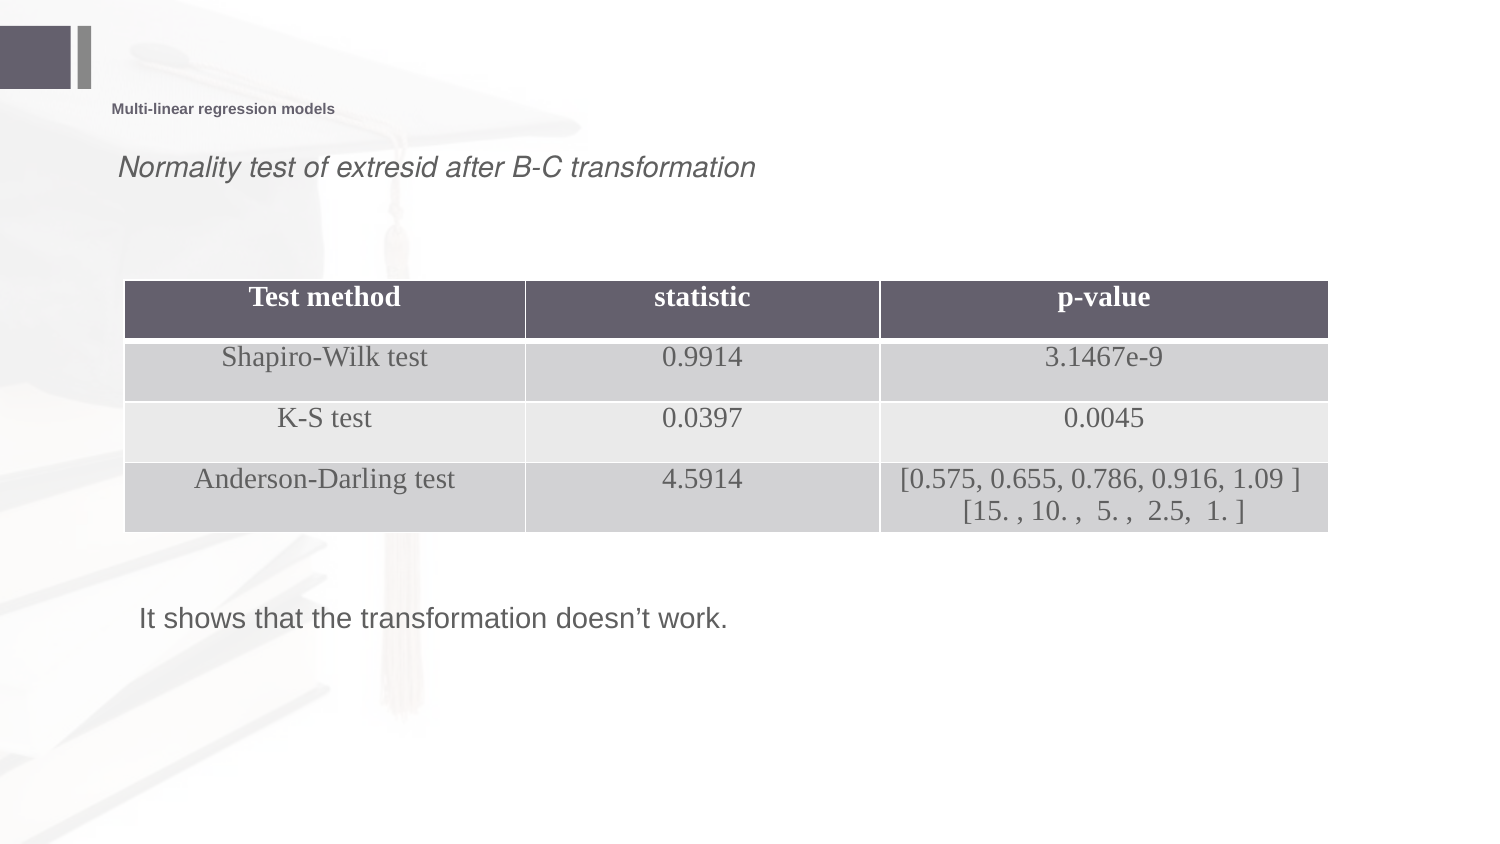

# Multi-linear regression models

Normality test of extresid after B-C transformation
| Test method | statistic | p-value |
| --- | --- | --- |
| Shapiro-Wilk test | 0.9914 | 3.1467e-9 |
| K-S test | 0.0397 | 0.0045 |
| Anderson-Darling test | 4.5914 | [0.575, 0.655, 0.786, 0.916, 1.09 ] [15. , 10. , 5. , 2.5, 1. ] |
It shows that the transformation doesn’t work.